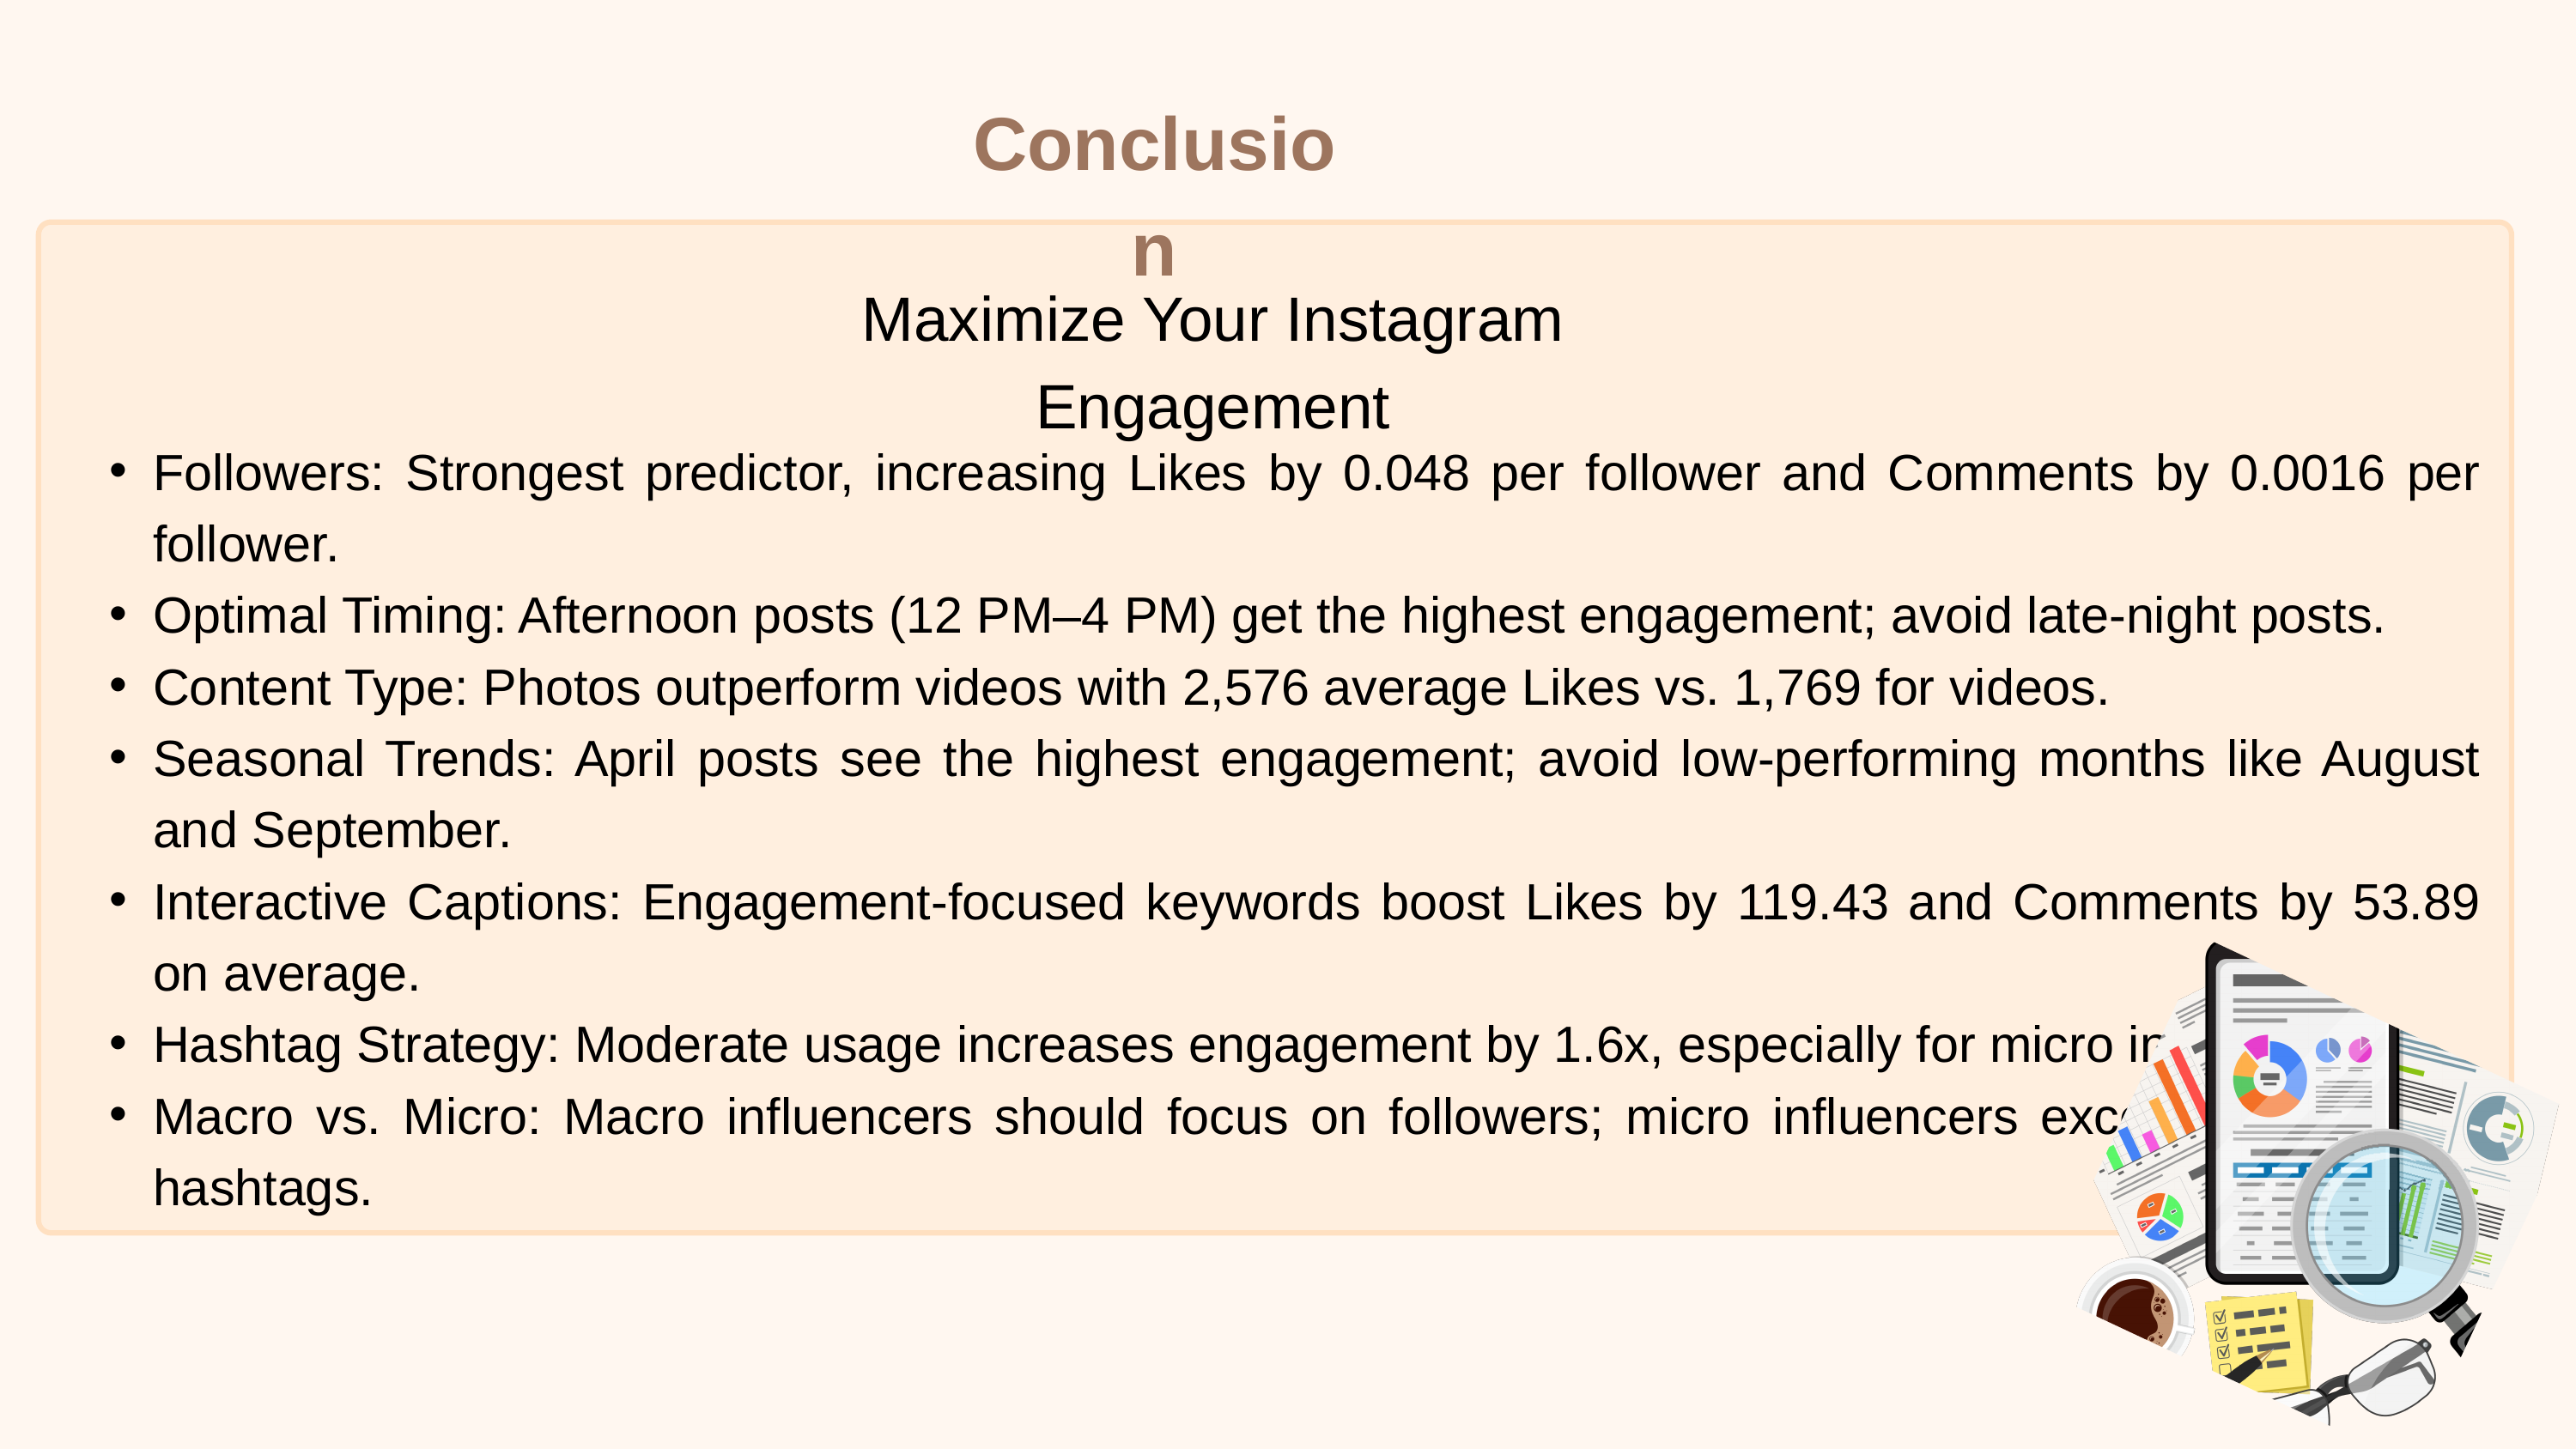

Conclusion

Maximize Your Instagram Engagement
Followers: Strongest predictor, increasing Likes by 0.048 per follower and Comments by 0.0016 per follower.
Optimal Timing: Afternoon posts (12 PM–4 PM) get the highest engagement; avoid late-night posts.
Content Type: Photos outperform videos with 2,576 average Likes vs. 1,769 for videos.
Seasonal Trends: April posts see the highest engagement; avoid low-performing months like August and September.
Interactive Captions: Engagement-focused keywords boost Likes by 119.43 and Comments by 53.89 on average.
Hashtag Strategy: Moderate usage increases engagement by 1.6x, especially for micro influencers.
Macro vs. Micro: Macro influencers should focus on followers; micro influencers excel with targeted hashtags.